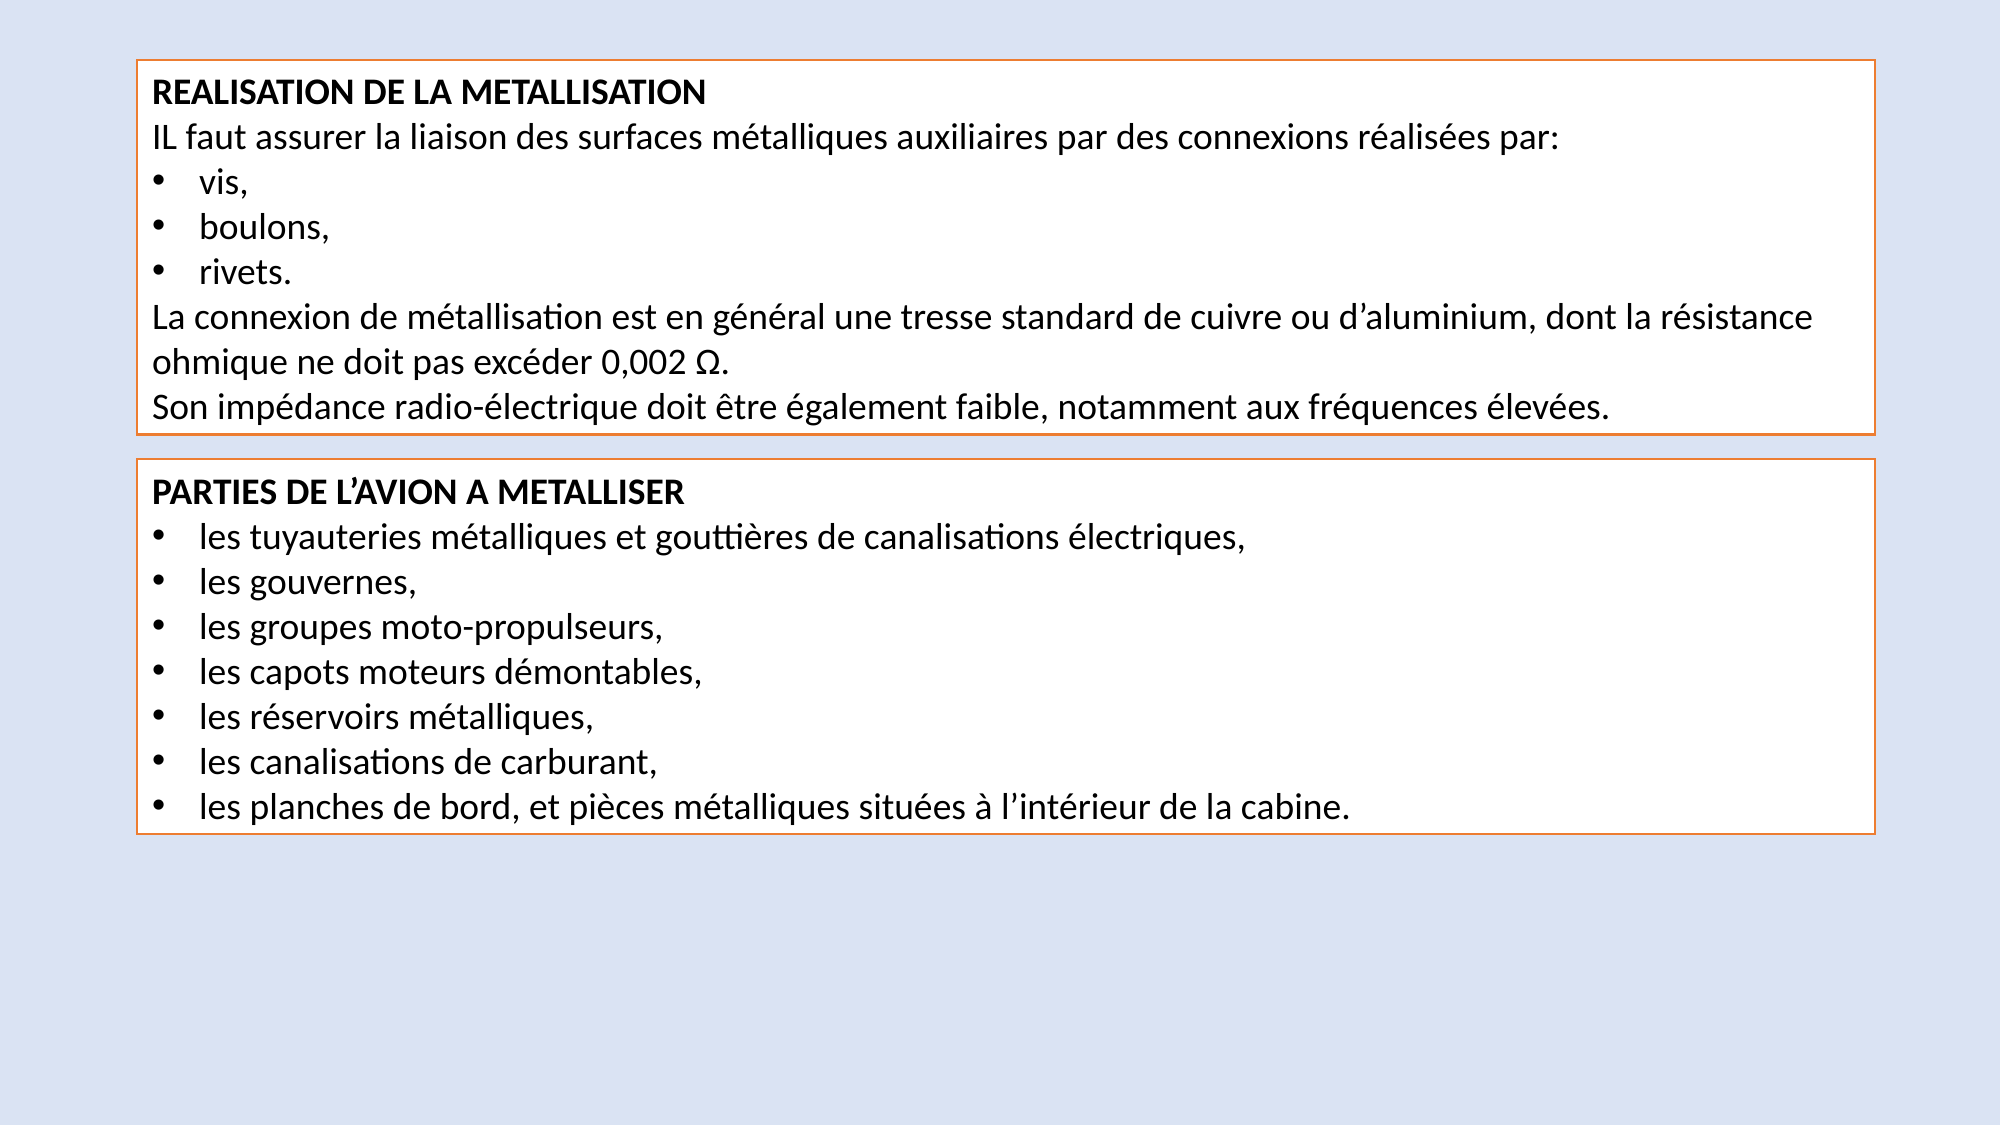

#
REALISATION DE LA METALLISATION
IL faut assurer la liaison des surfaces métalliques auxiliaires par des connexions réalisées par:
vis,
boulons,
rivets.
La connexion de métallisation est en général une tresse standard de cuivre ou d’aluminium, dont la résistance ohmique ne doit pas excéder 0,002 Ω.
Son impédance radio-électrique doit être également faible, notamment aux fréquences élevées.
PARTIES DE L’AVION A METALLISER
les tuyauteries métalliques et gouttières de canalisations électriques,
les gouvernes,
les groupes moto-propulseurs,
les capots moteurs démontables,
les réservoirs métalliques,
les canalisations de carburant,
les planches de bord, et pièces métalliques situées à l’intérieur de la cabine.